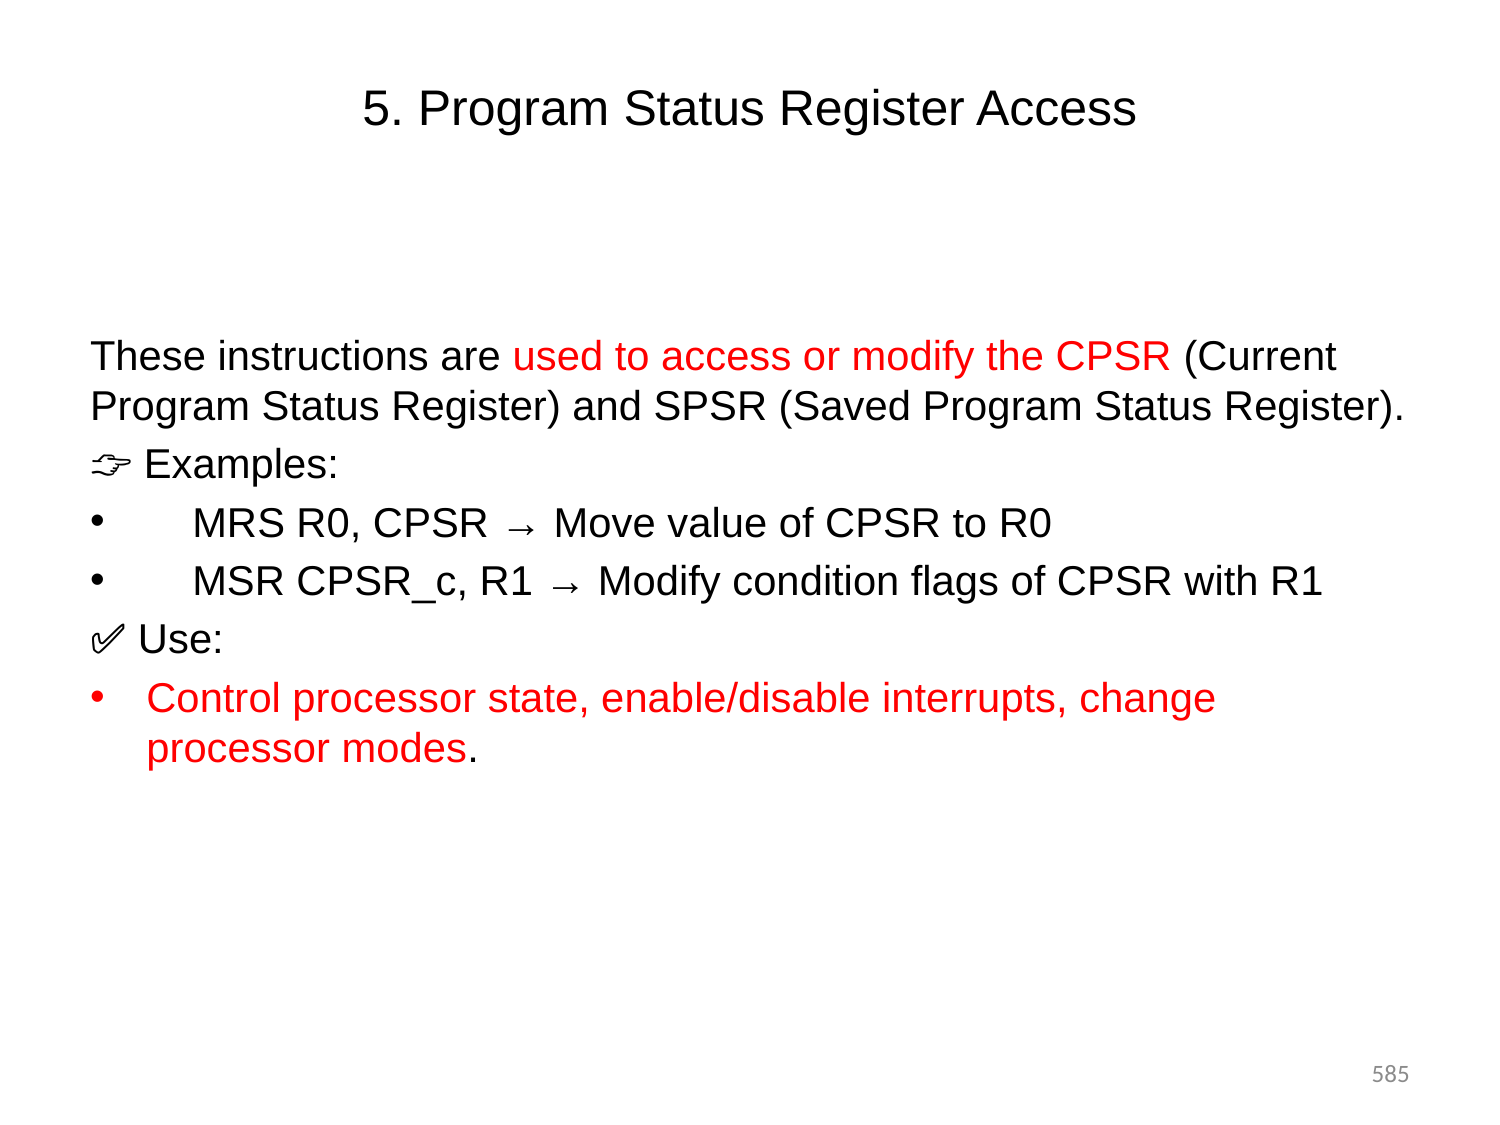

# 5. Program Status Register Access

These instructions are used to access or modify the CPSR (Current Program Status Register) and SPSR (Saved Program Status Register).
👉 Examples:
    MRS R0, CPSR → Move value of CPSR to R0
    MSR CPSR_c, R1 → Modify condition flags of CPSR with R1
✅ Use:
Control processor state, enable/disable interrupts, change processor modes.

585